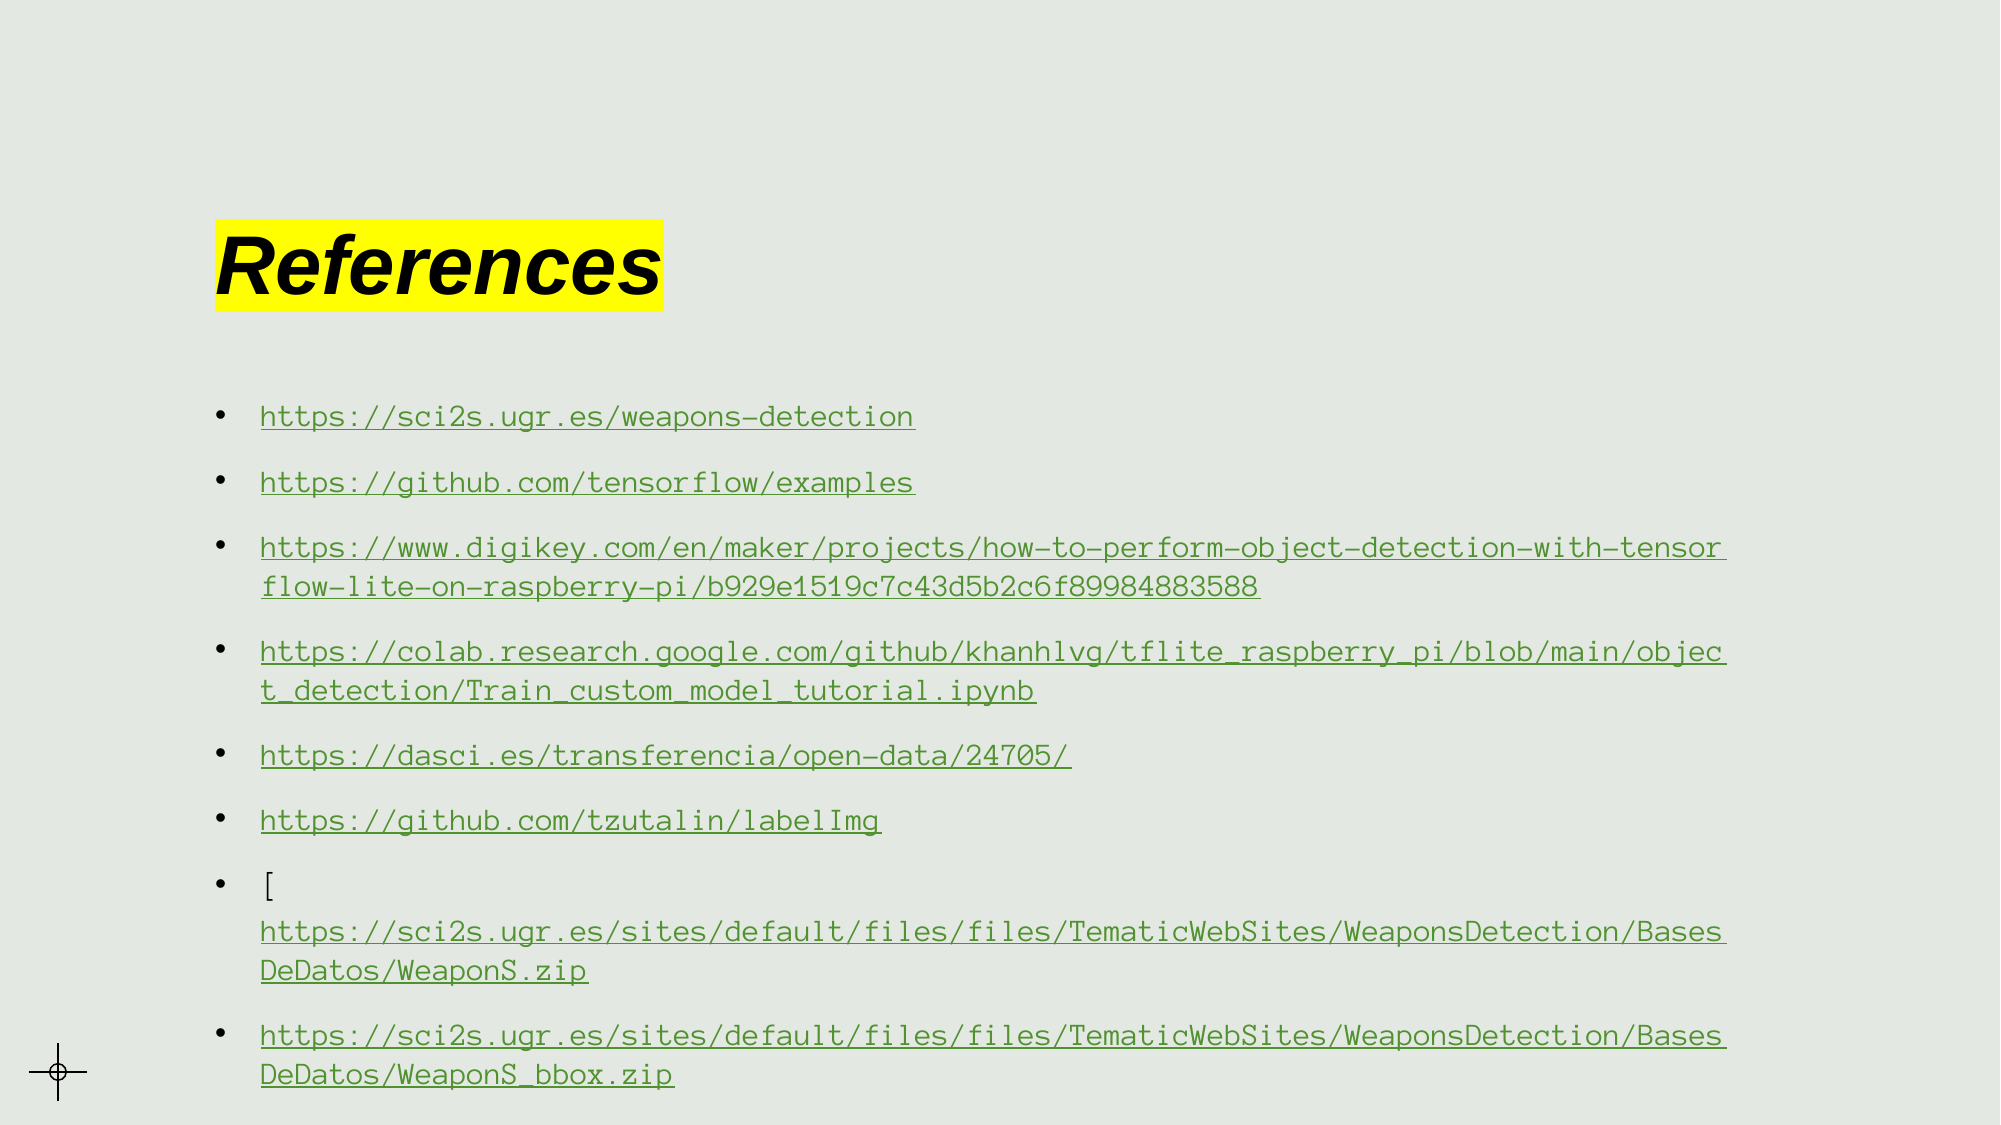

# References
https://sci2s.ugr.es/weapons-detection
https://github.com/tensorflow/examples
https://www.digikey.com/en/maker/projects/how-to-perform-object-detection-with-tensorflow-lite-on-raspberry-pi/b929e1519c7c43d5b2c6f89984883588
https://colab.research.google.com/github/khanhlvg/tflite_raspberry_pi/blob/main/object_detection/Train_custom_model_tutorial.ipynb
https://dasci.es/transferencia/open-data/24705/
https://github.com/tzutalin/labelImg
[https://sci2s.ugr.es/sites/default/files/files/TematicWebSites/WeaponsDetection/BasesDeDatos/WeaponS.zip
https://sci2s.ugr.es/sites/default/files/files/TematicWebSites/WeaponsDetection/BasesDeDatos/WeaponS_bbox.zip
https://storage.googleapis.com/download.tensorflow.org/data/android_figurine.zip